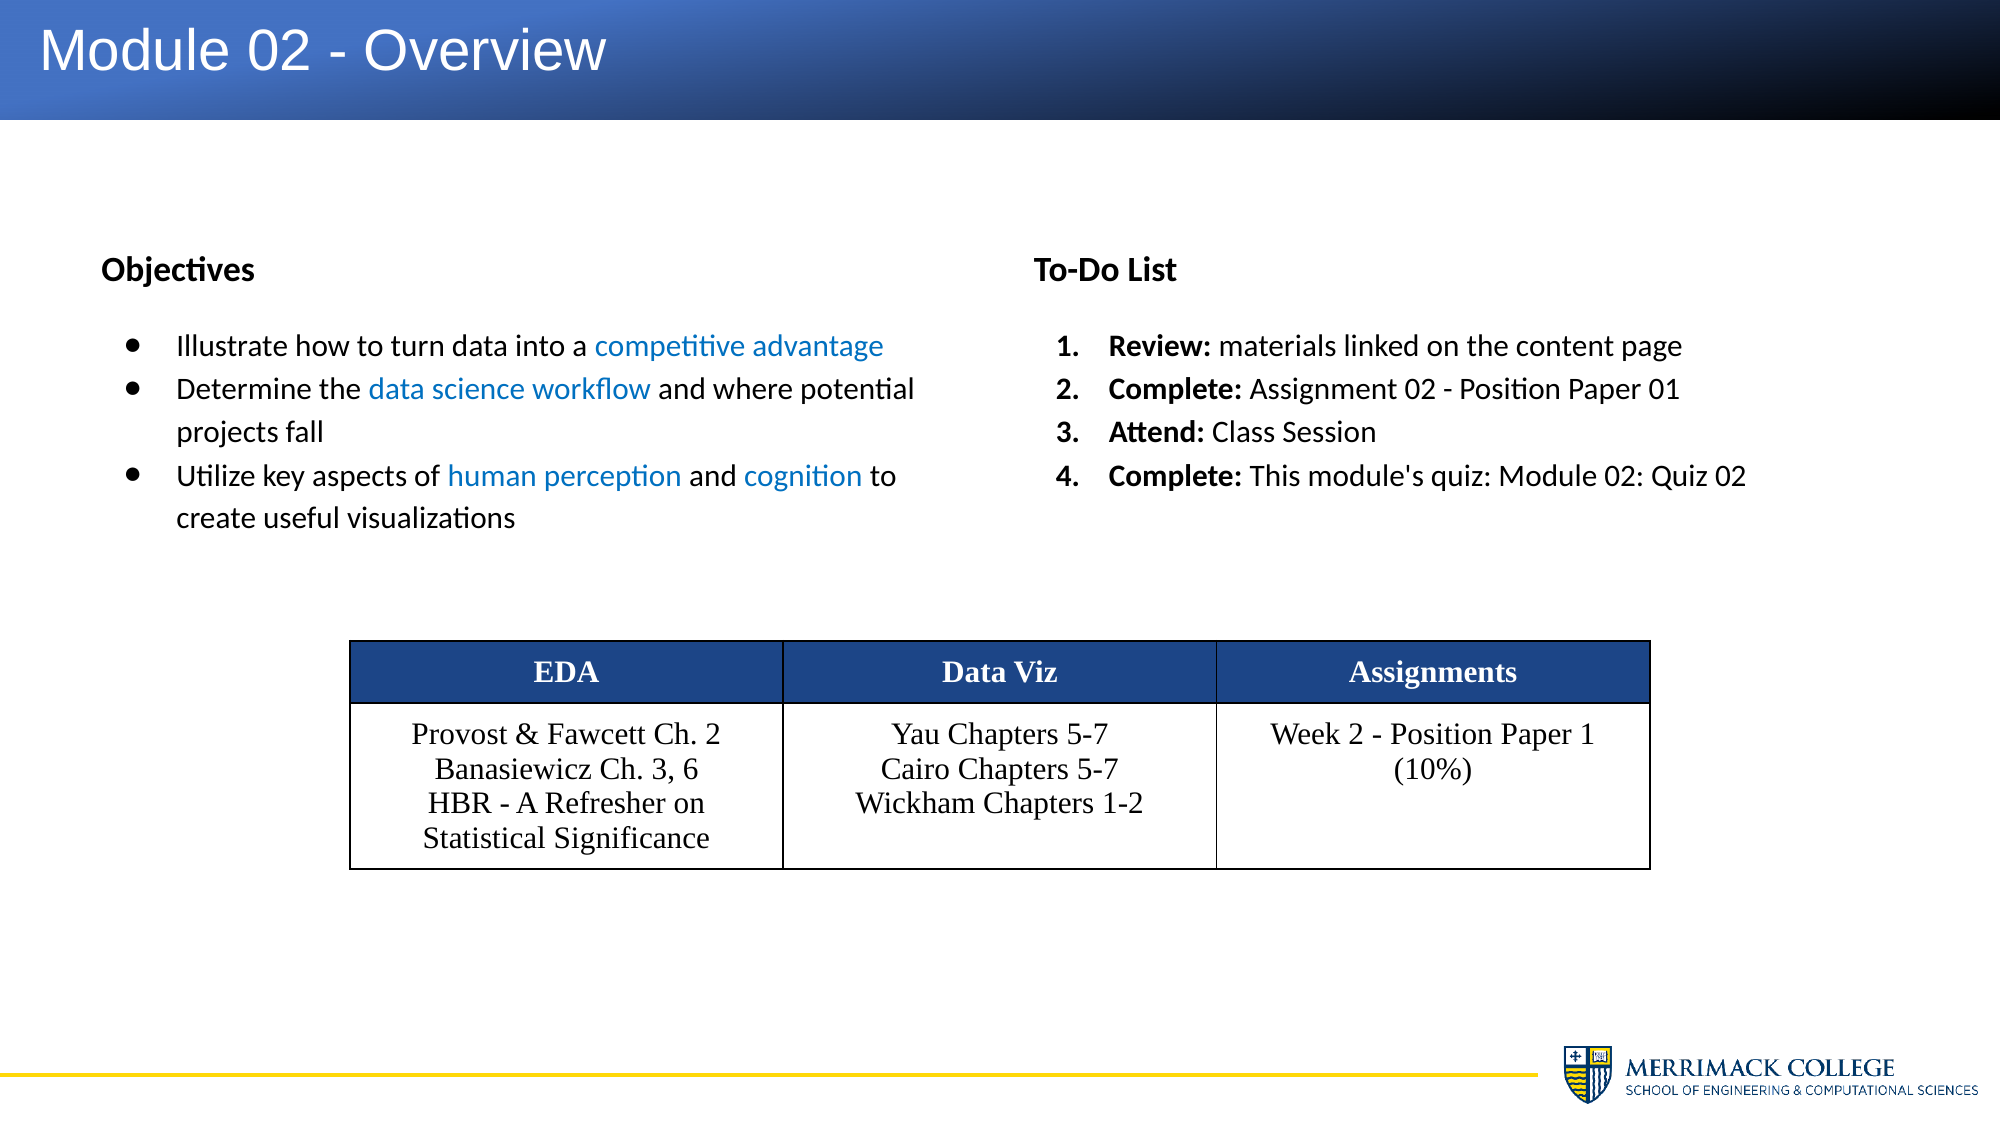

# Module 02 - Overview
Objectives
Illustrate how to turn data into a competitive advantage
Determine the data science workflow and where potential projects fall
Utilize key aspects of human perception and cognition to create useful visualizations
To-Do List
Review: materials linked on the content page
Complete: Assignment 02 - Position Paper 01
Attend: Class Session
Complete: This module's quiz: Module 02: Quiz 02
| EDA | Data Viz | Assignments |
| --- | --- | --- |
| Provost & Fawcett Ch. 2 Banasiewicz Ch. 3, 6 HBR - A Refresher on Statistical Significance | Yau Chapters 5-7 Cairo Chapters 5-7 Wickham Chapters 1-2 | Week 2 - Position Paper 1 (10%) |